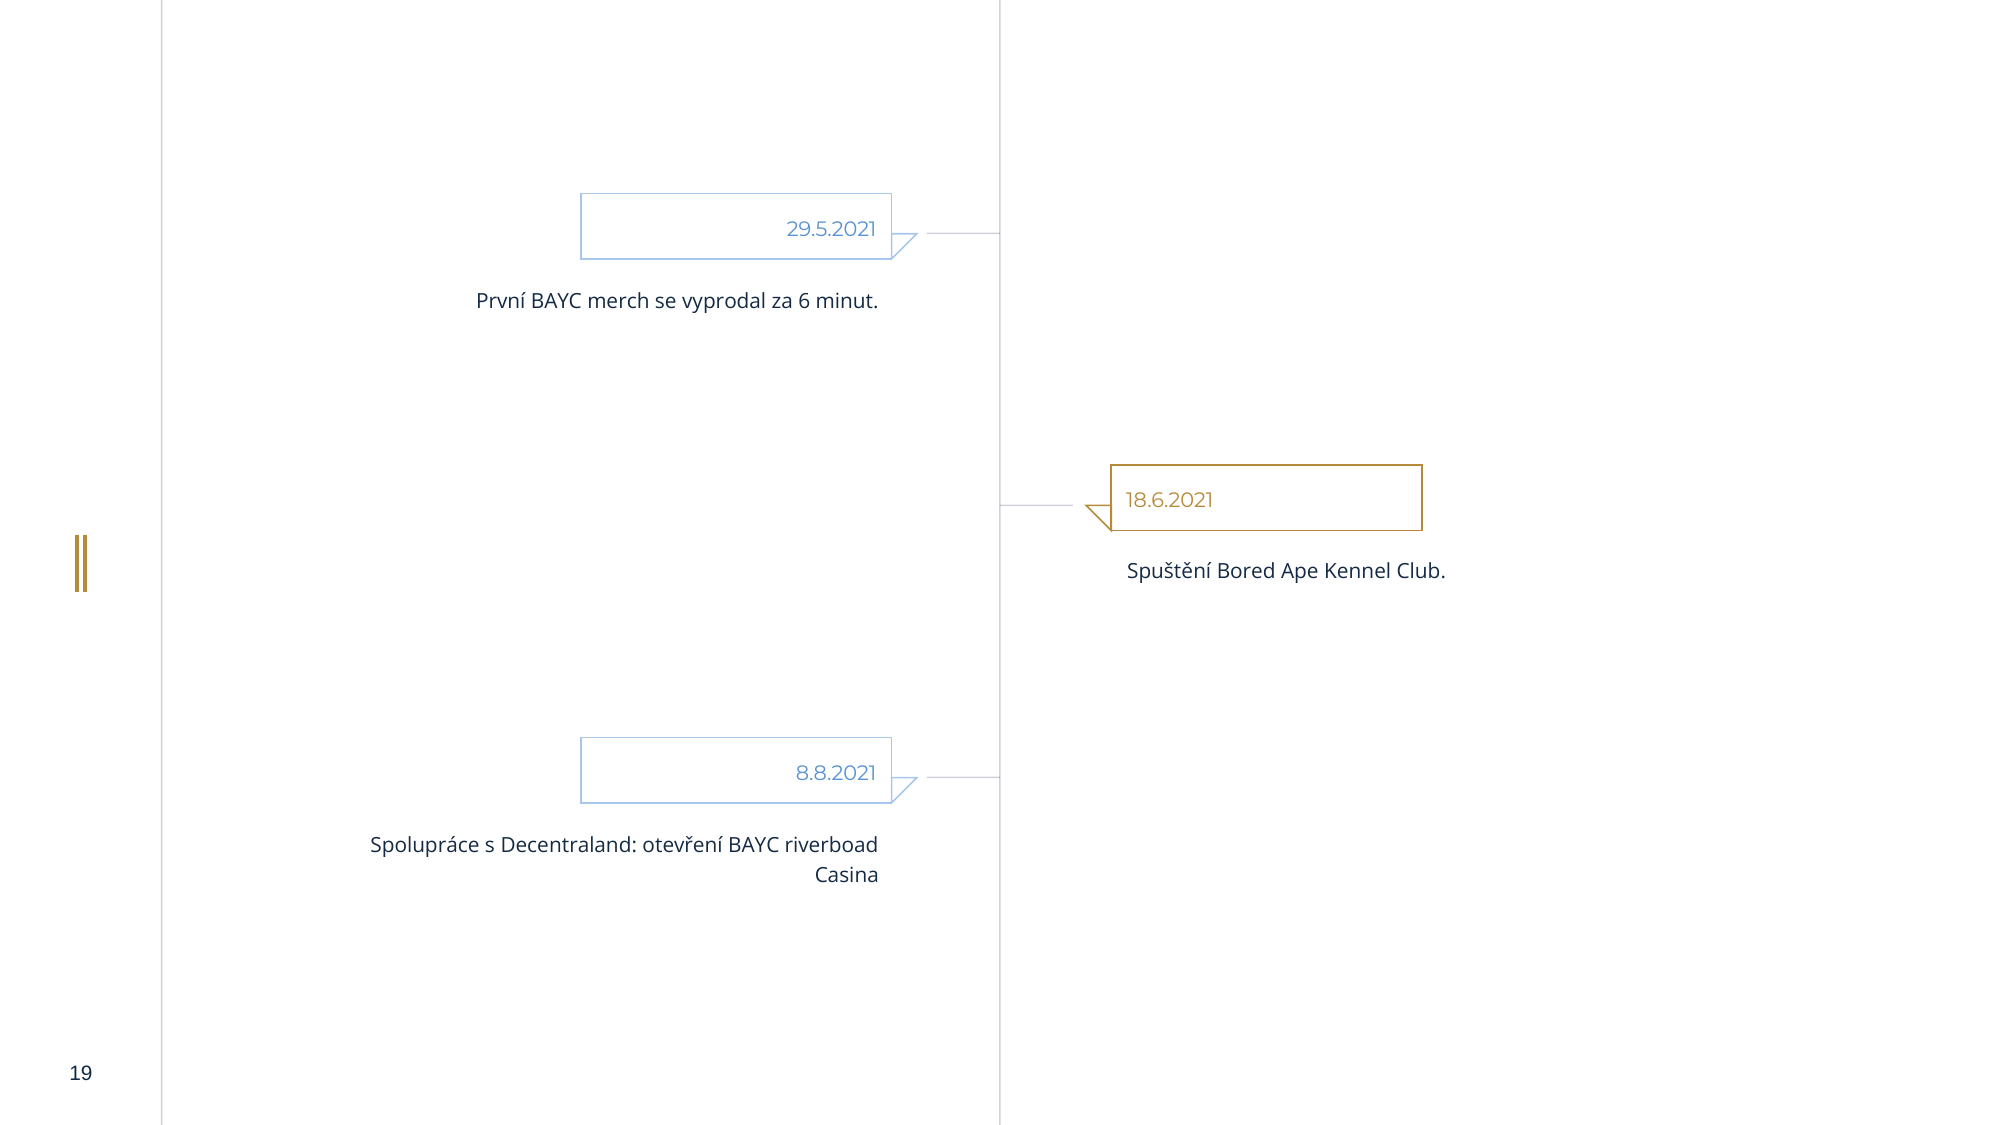

29.5.2021

První BAYC merch se vyprodal za 6 minut.
18.6.2021

Spuštění Bored Ape Kennel Club.
8.8.2021

Spolupráce s Decentraland: otevření BAYC riverboad Casina
19